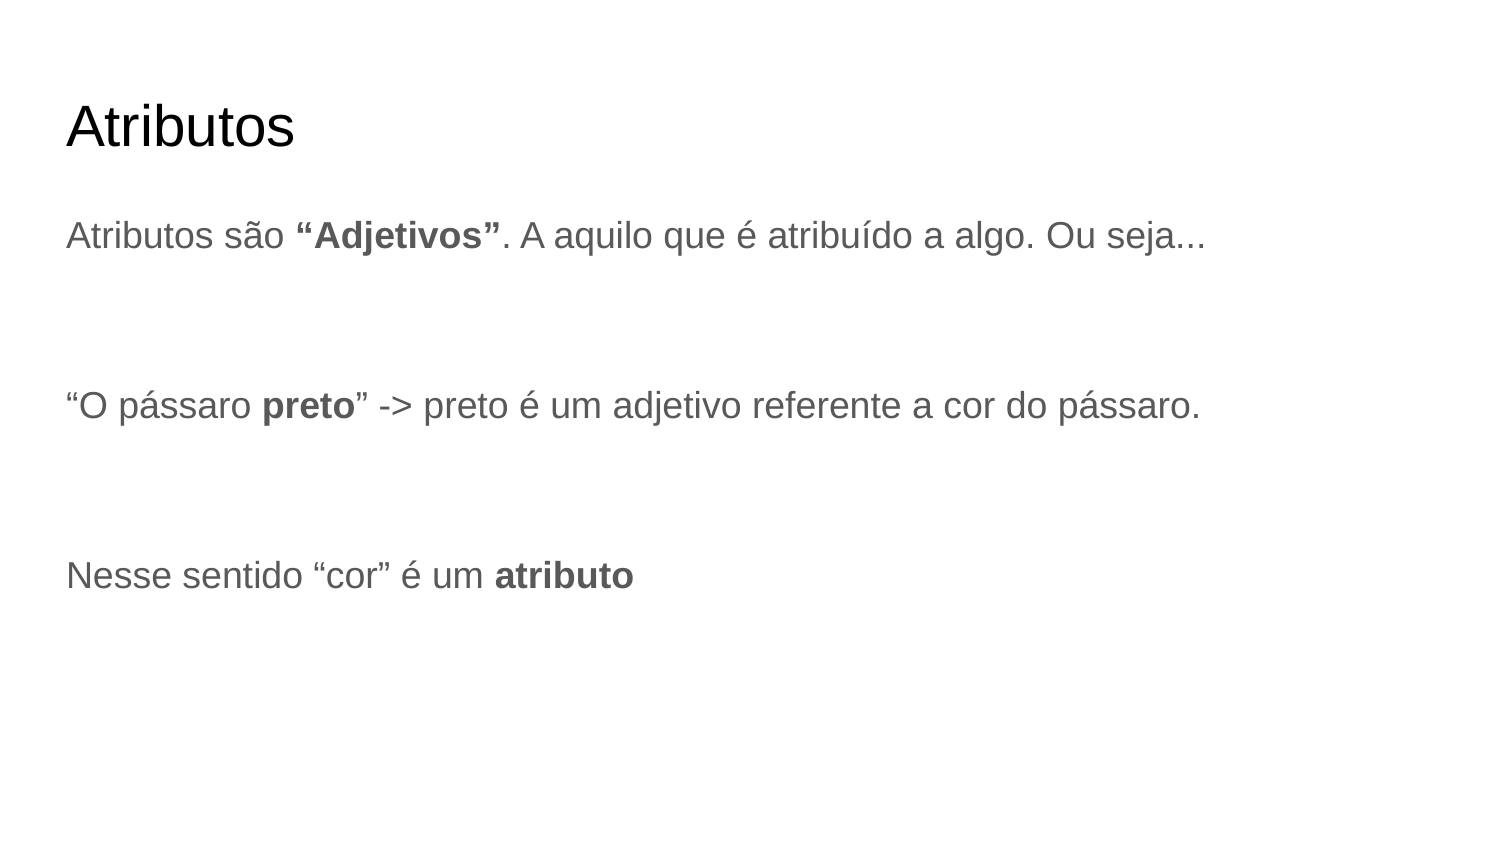

# Atributos
Atributos são “Adjetivos”. A aquilo que é atribuído a algo. Ou seja...

“O pássaro preto” -> preto é um adjetivo referente a cor do pássaro.

Nesse sentido “cor” é um atributo